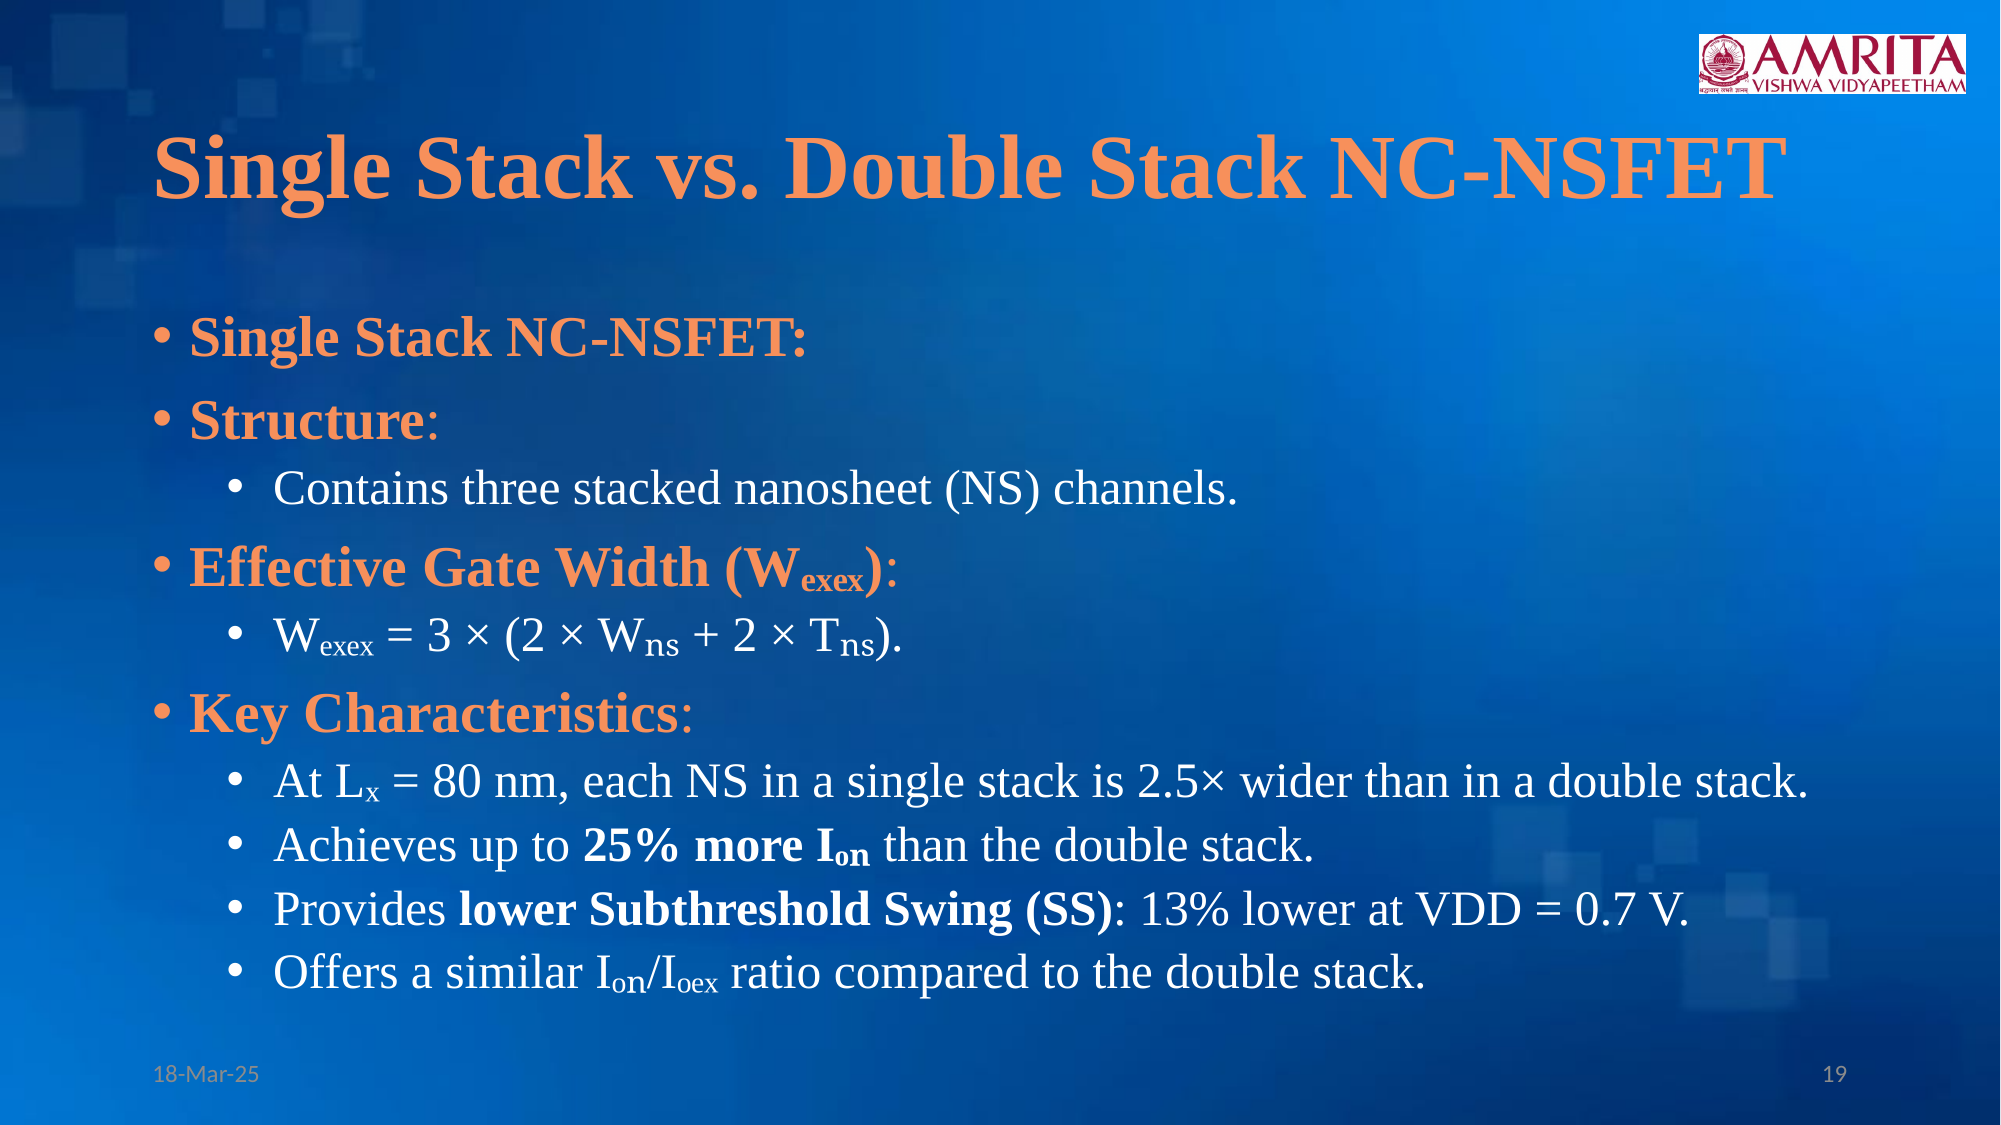

# Single Stack vs. Double Stack NC-NSFET
Single Stack NC-NSFET:
Structure:
Contains three stacked nanosheet (NS) channels.
Effective Gate Width (Wₑₓₑₓ):
Wₑₓₑₓ = 3 × (2 × Wₙₛ + 2 × Tₙₛ).
Key Characteristics:
At Lₓ = 80 nm, each NS in a single stack is 2.5× wider than in a double stack.
Achieves up to 25% more Iₒₙ than the double stack.
Provides lower Subthreshold Swing (SS): 13% lower at VDD = 0.7 V.
Offers a similar Iₒₙ/Iₒₑₓ ratio compared to the double stack.

18-Mar-25
19